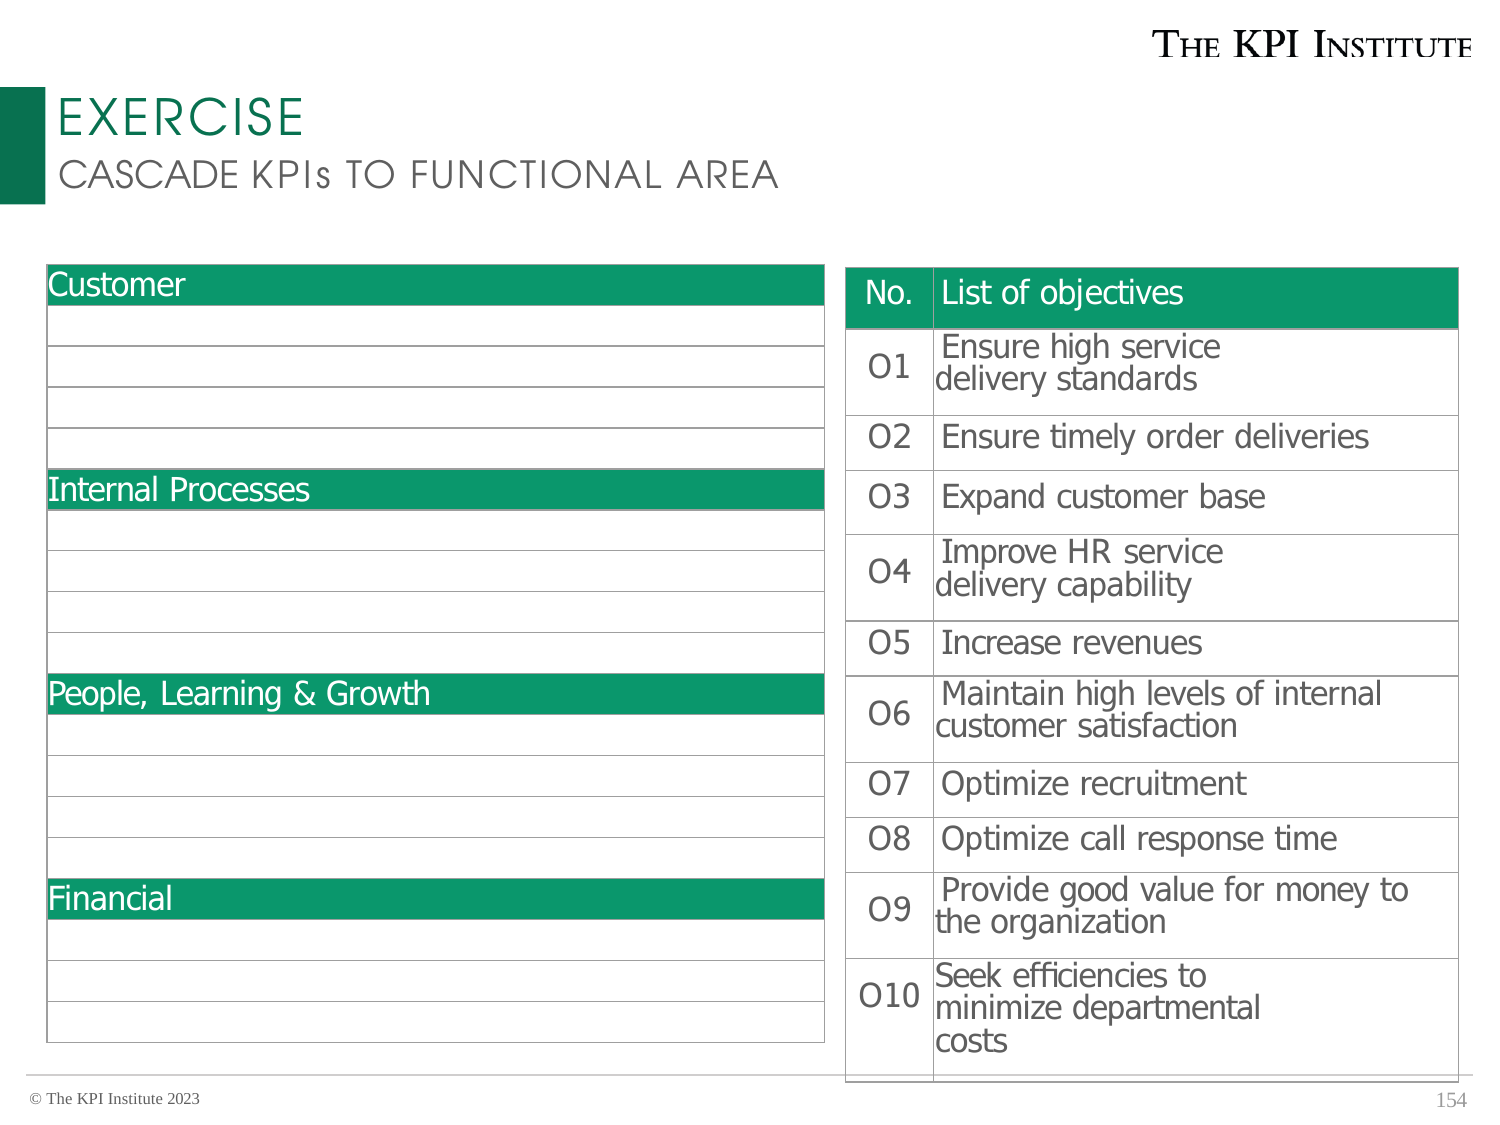

# EXERCISE
CASCADE KPIs TO FUNCTIONAL AREA
| Customer |
| --- |
|  |
|  |
|  |
|  |
| Internal Processes |
|  |
|  |
|  |
|  |
| People, Learning & Growth |
|  |
|  |
|  |
|  |
| Financial |
|  |
|  |
|  |
| No. | List of objectives |
| --- | --- |
| O1 | Ensure high service delivery standards |
| O2 | Ensure timely order deliveries |
| O3 | Expand customer base |
| O4 | Improve HR service delivery capability |
| O5 | Increase revenues |
| O6 | Maintain high levels of internal customer satisfaction |
| O7 | Optimize recruitment |
| O8 | Optimize call response time |
| O9 | Provide good value for money to the organization |
| O10 | Seek efficiencies to minimize departmental costs |
154
© The KPI Institute 2023